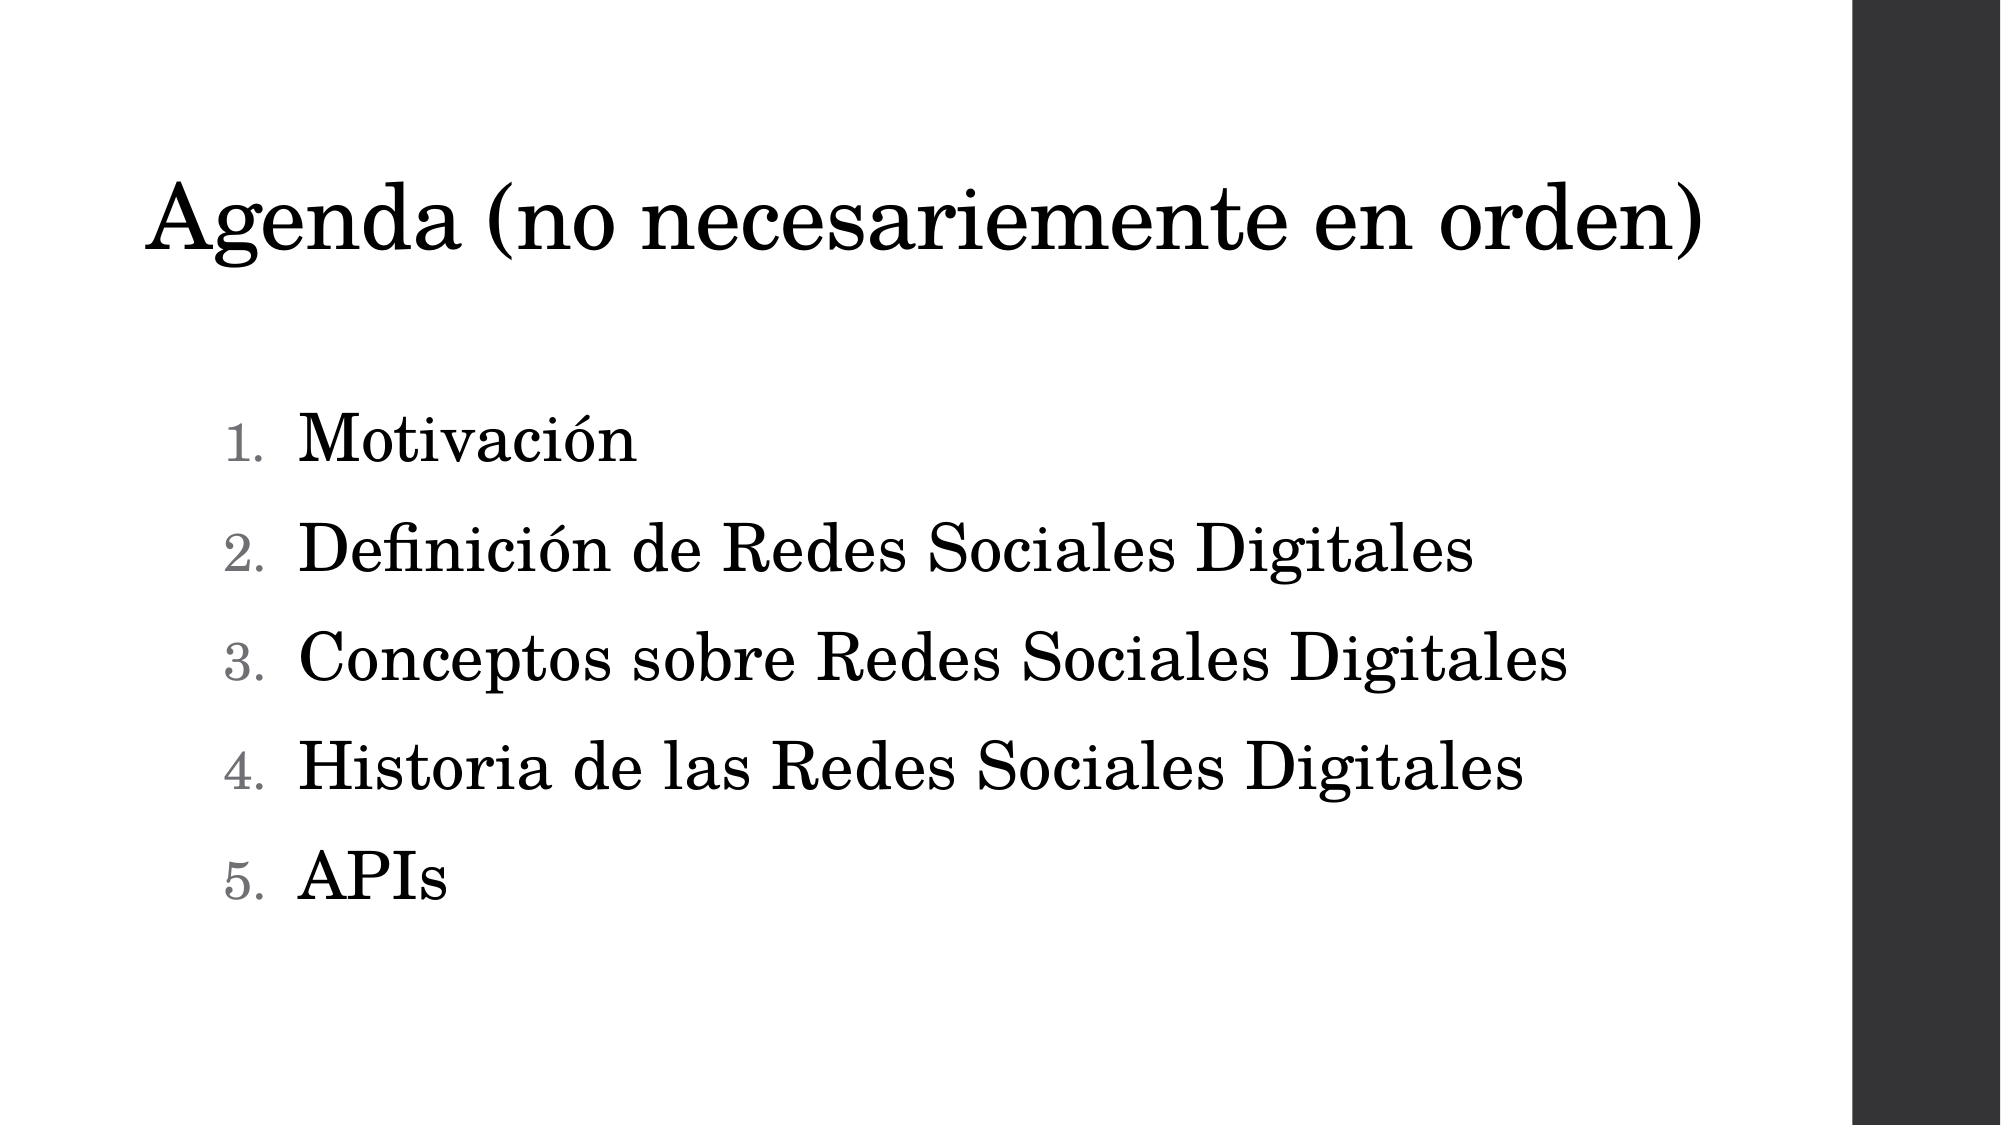

# Agenda (no necesariemente en orden)

Motivación
Definición de Redes Sociales Digitales
Conceptos sobre Redes Sociales Digitales
Historia de las Redes Sociales Digitales
APIs